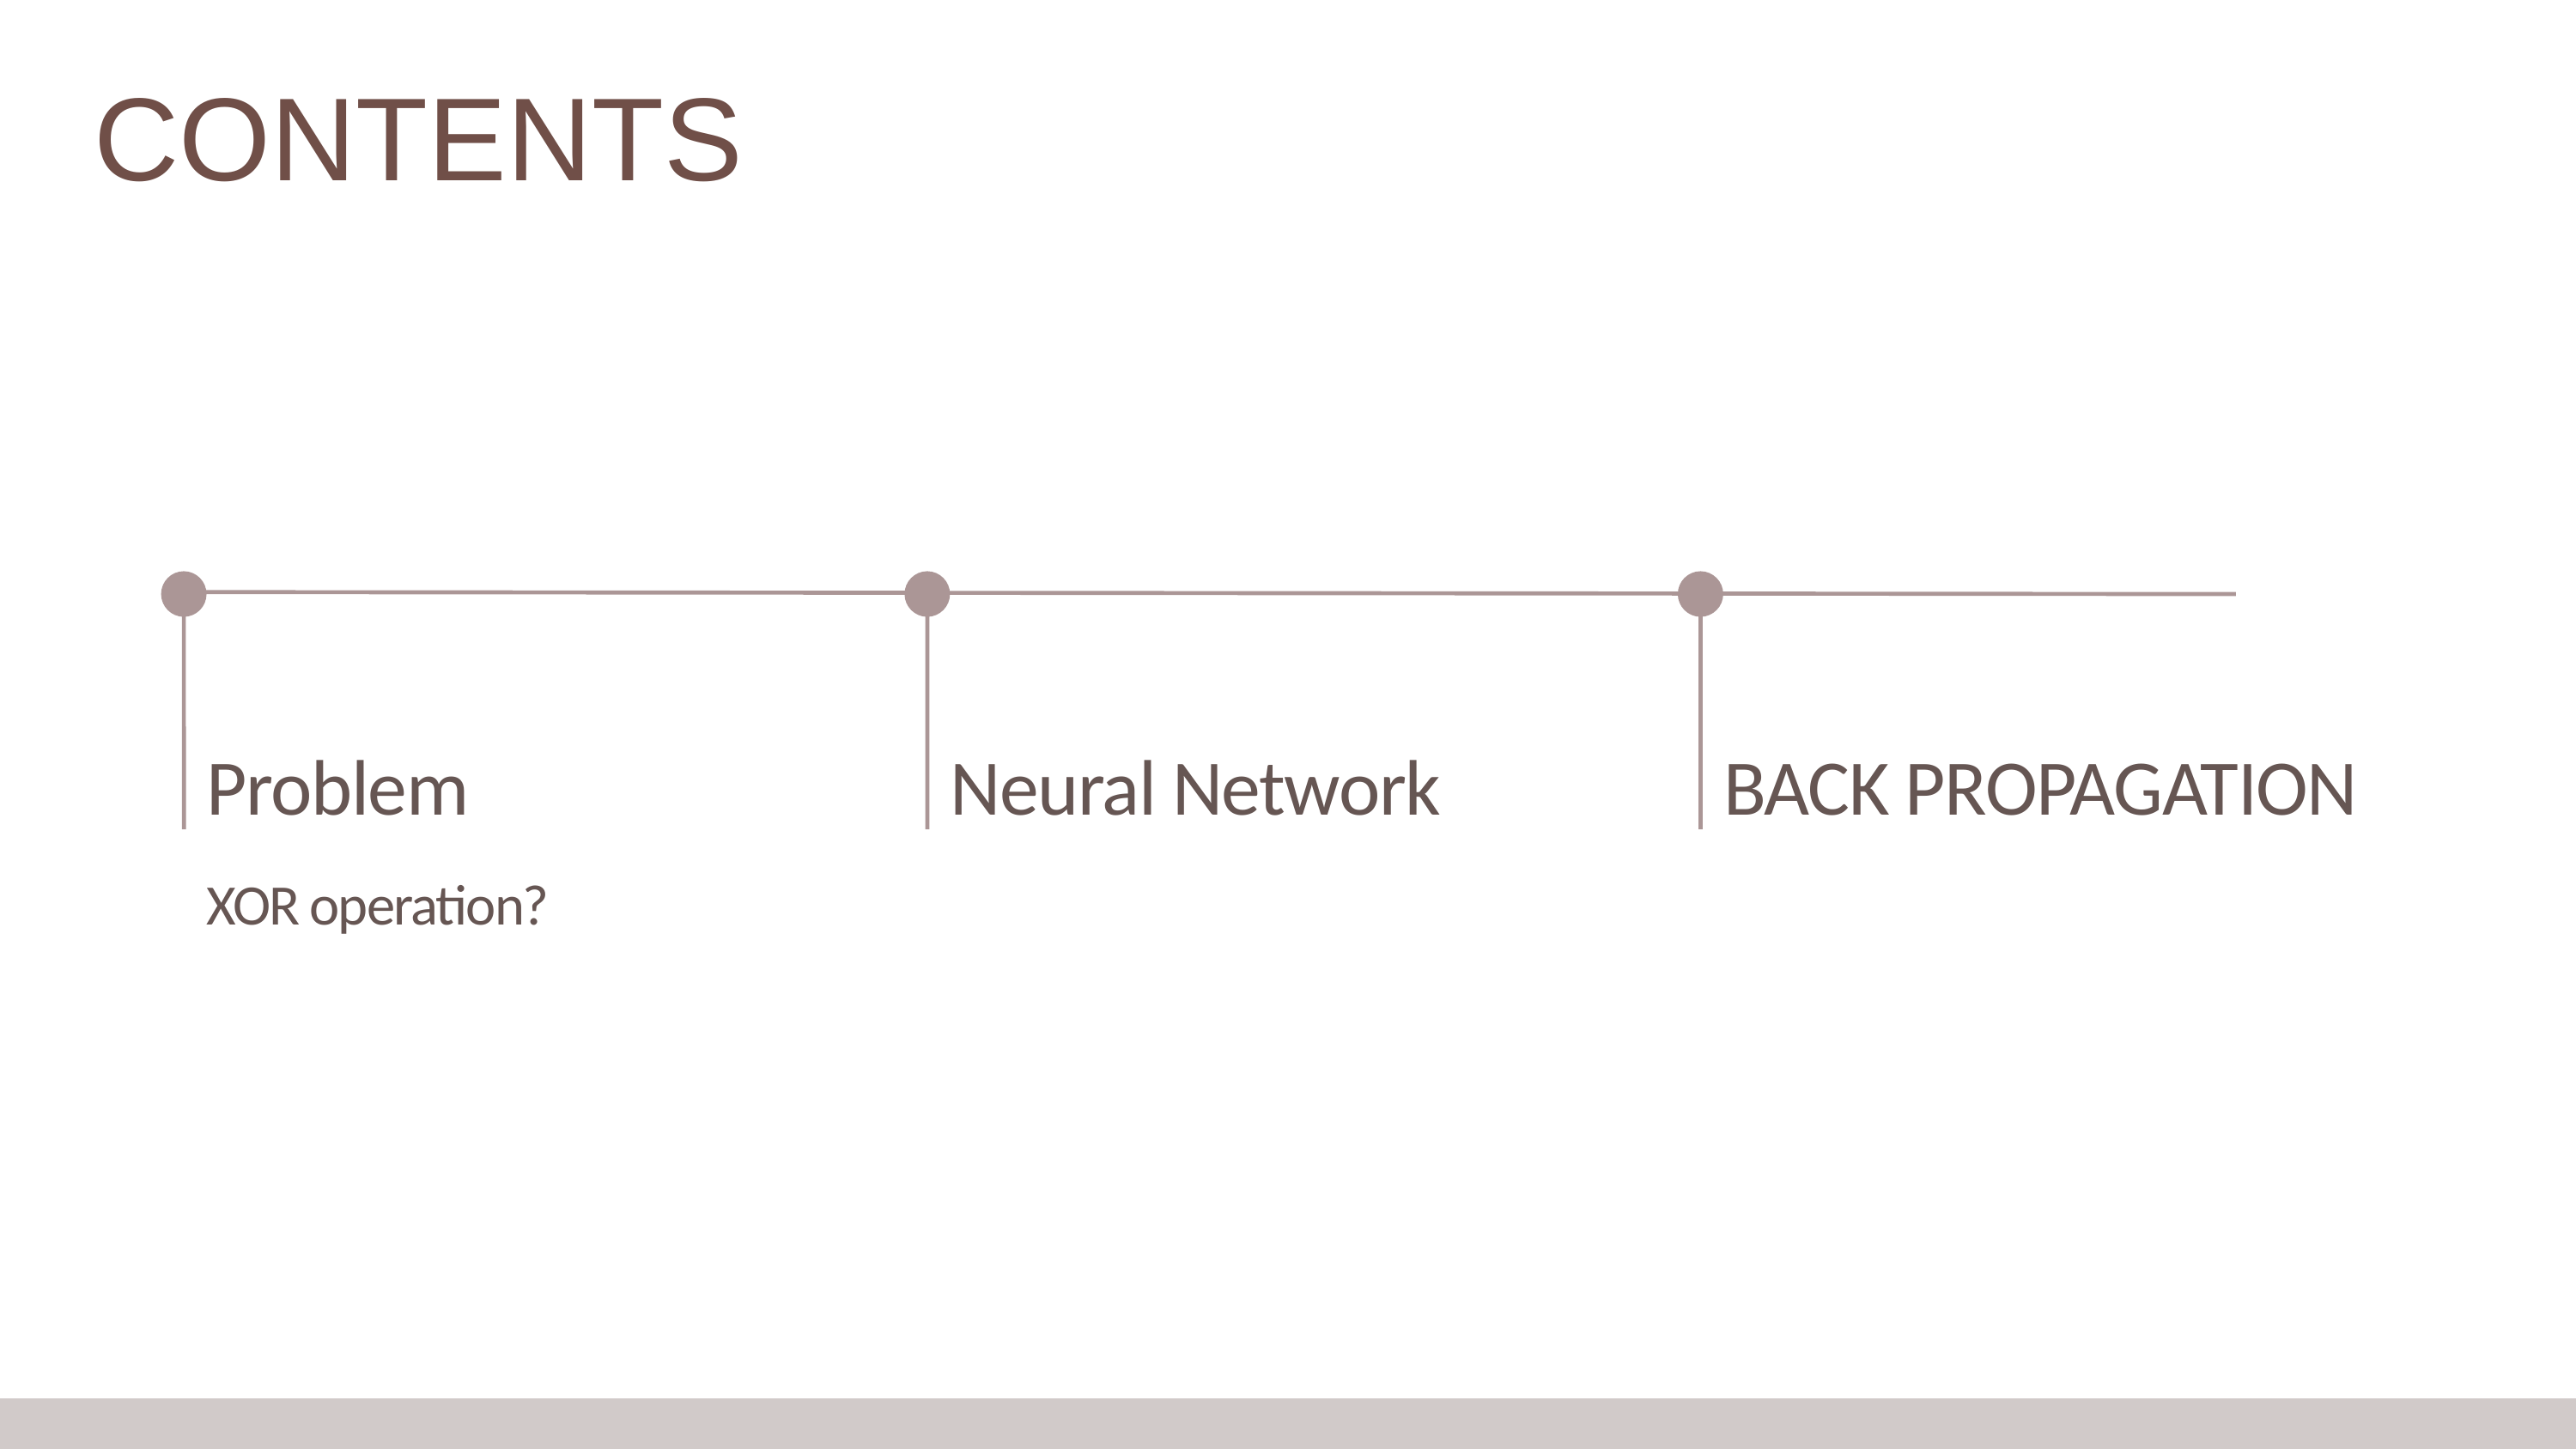

CONTENTS

Problem
Neural Network
BACK PROPAGATION
XOR operation?